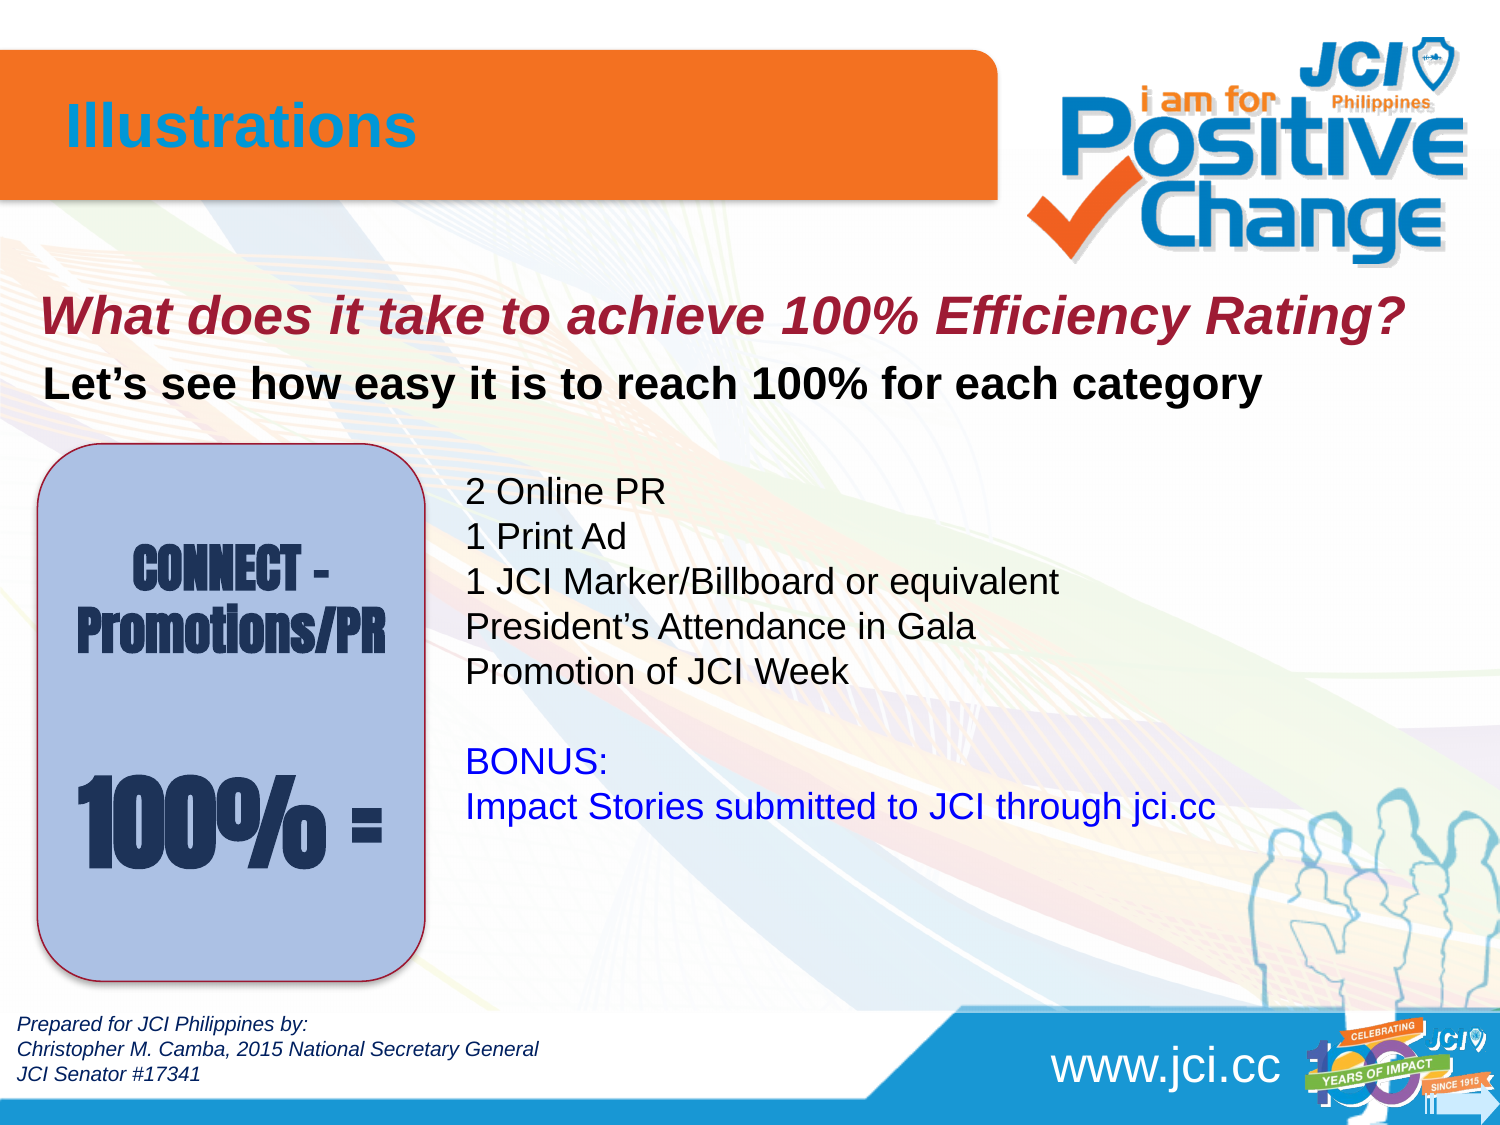

Illustrations
# What does it take to achieve 100% Efficiency Rating?
Let’s see how easy it is to reach 100% for each category
CONNECT – Promotions/PR

100% =
2 Online PR
1 Print Ad
1 JCI Marker/Billboard or equivalent
President’s Attendance in Gala
Promotion of JCI Week

BONUS:
Impact Stories submitted to JCI through jci.cc